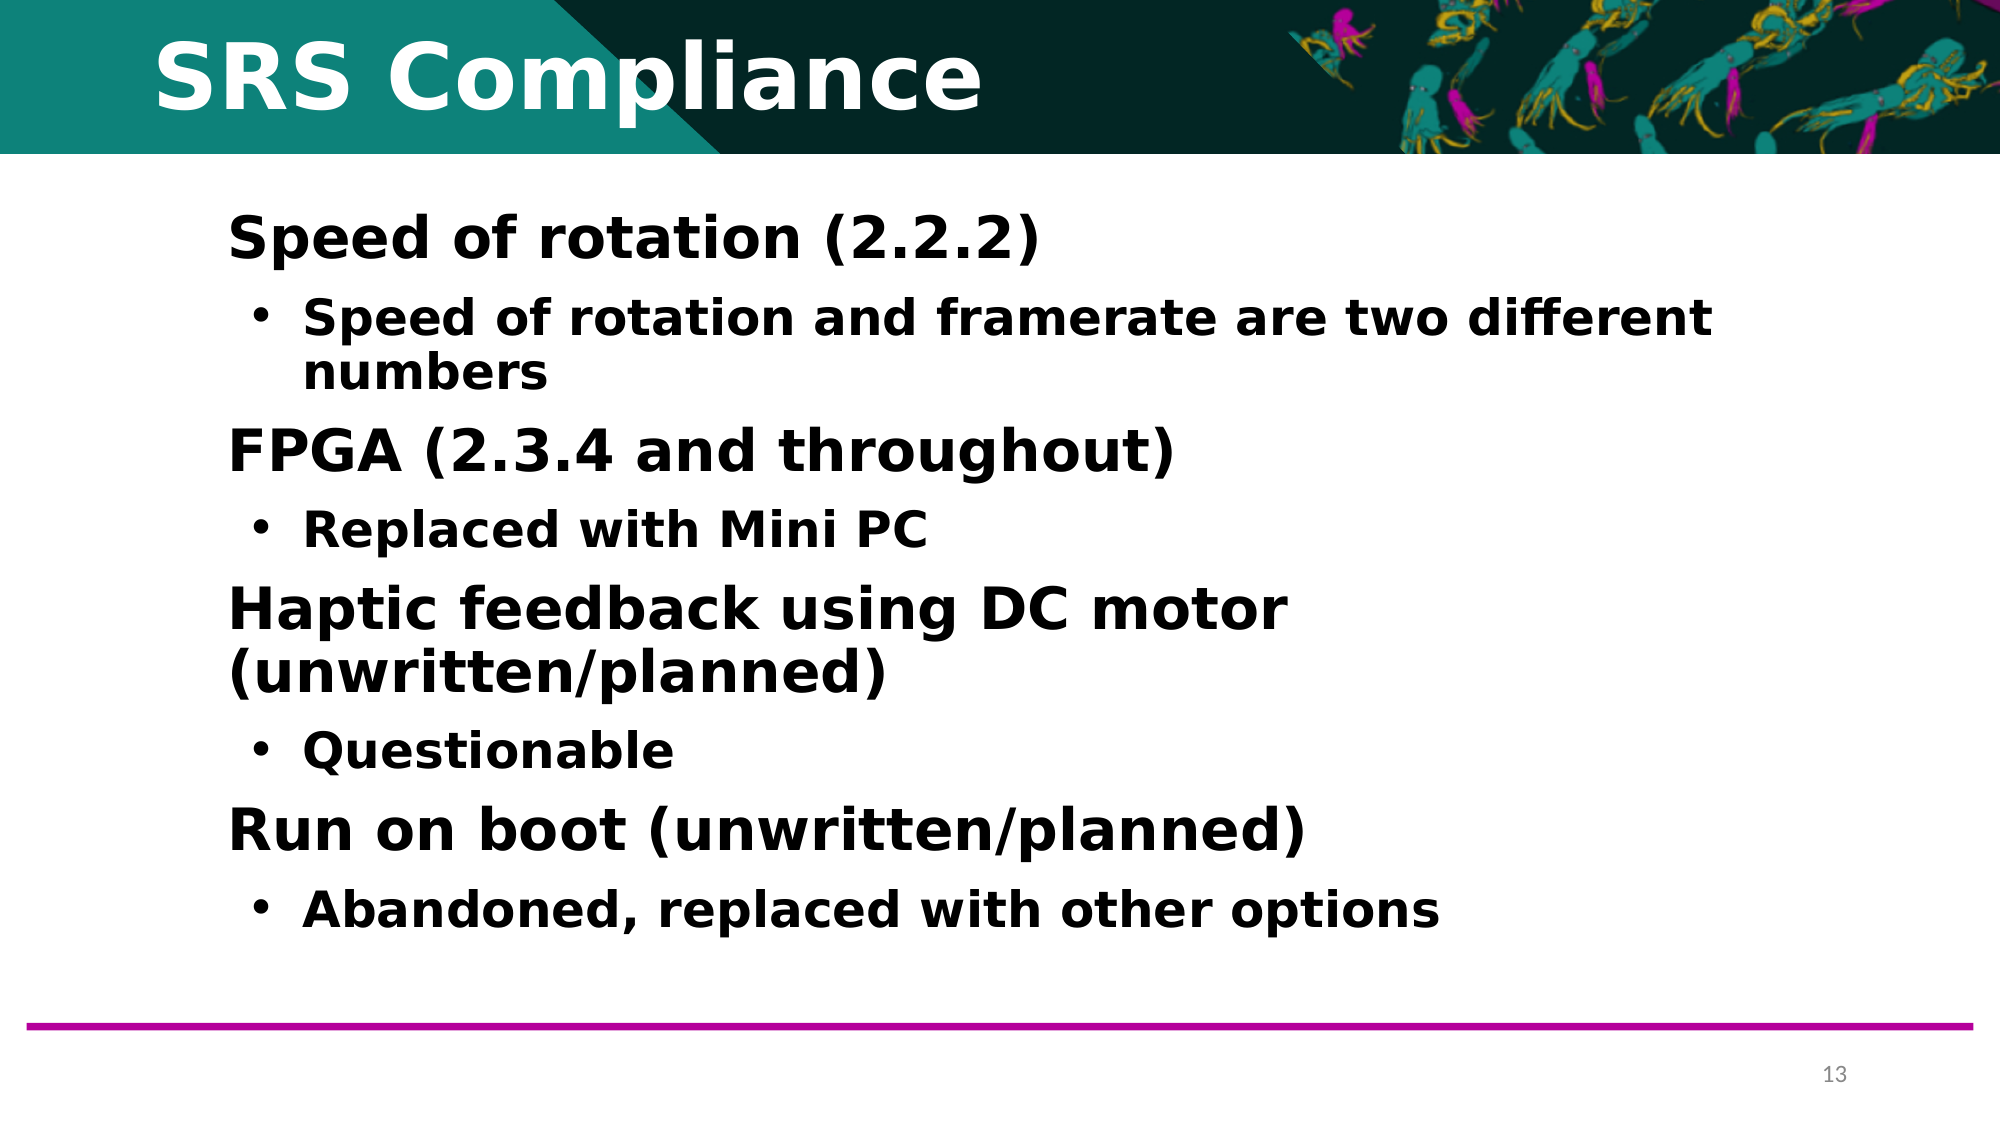

SRS Compliance
Speed of rotation (2.2.2)
Speed of rotation and framerate are two different numbers
FPGA (2.3.4 and throughout)
Replaced with Mini PC
Haptic feedback using DC motor (unwritten/planned)
Questionable
Run on boot (unwritten/planned)
Abandoned, replaced with other options
13